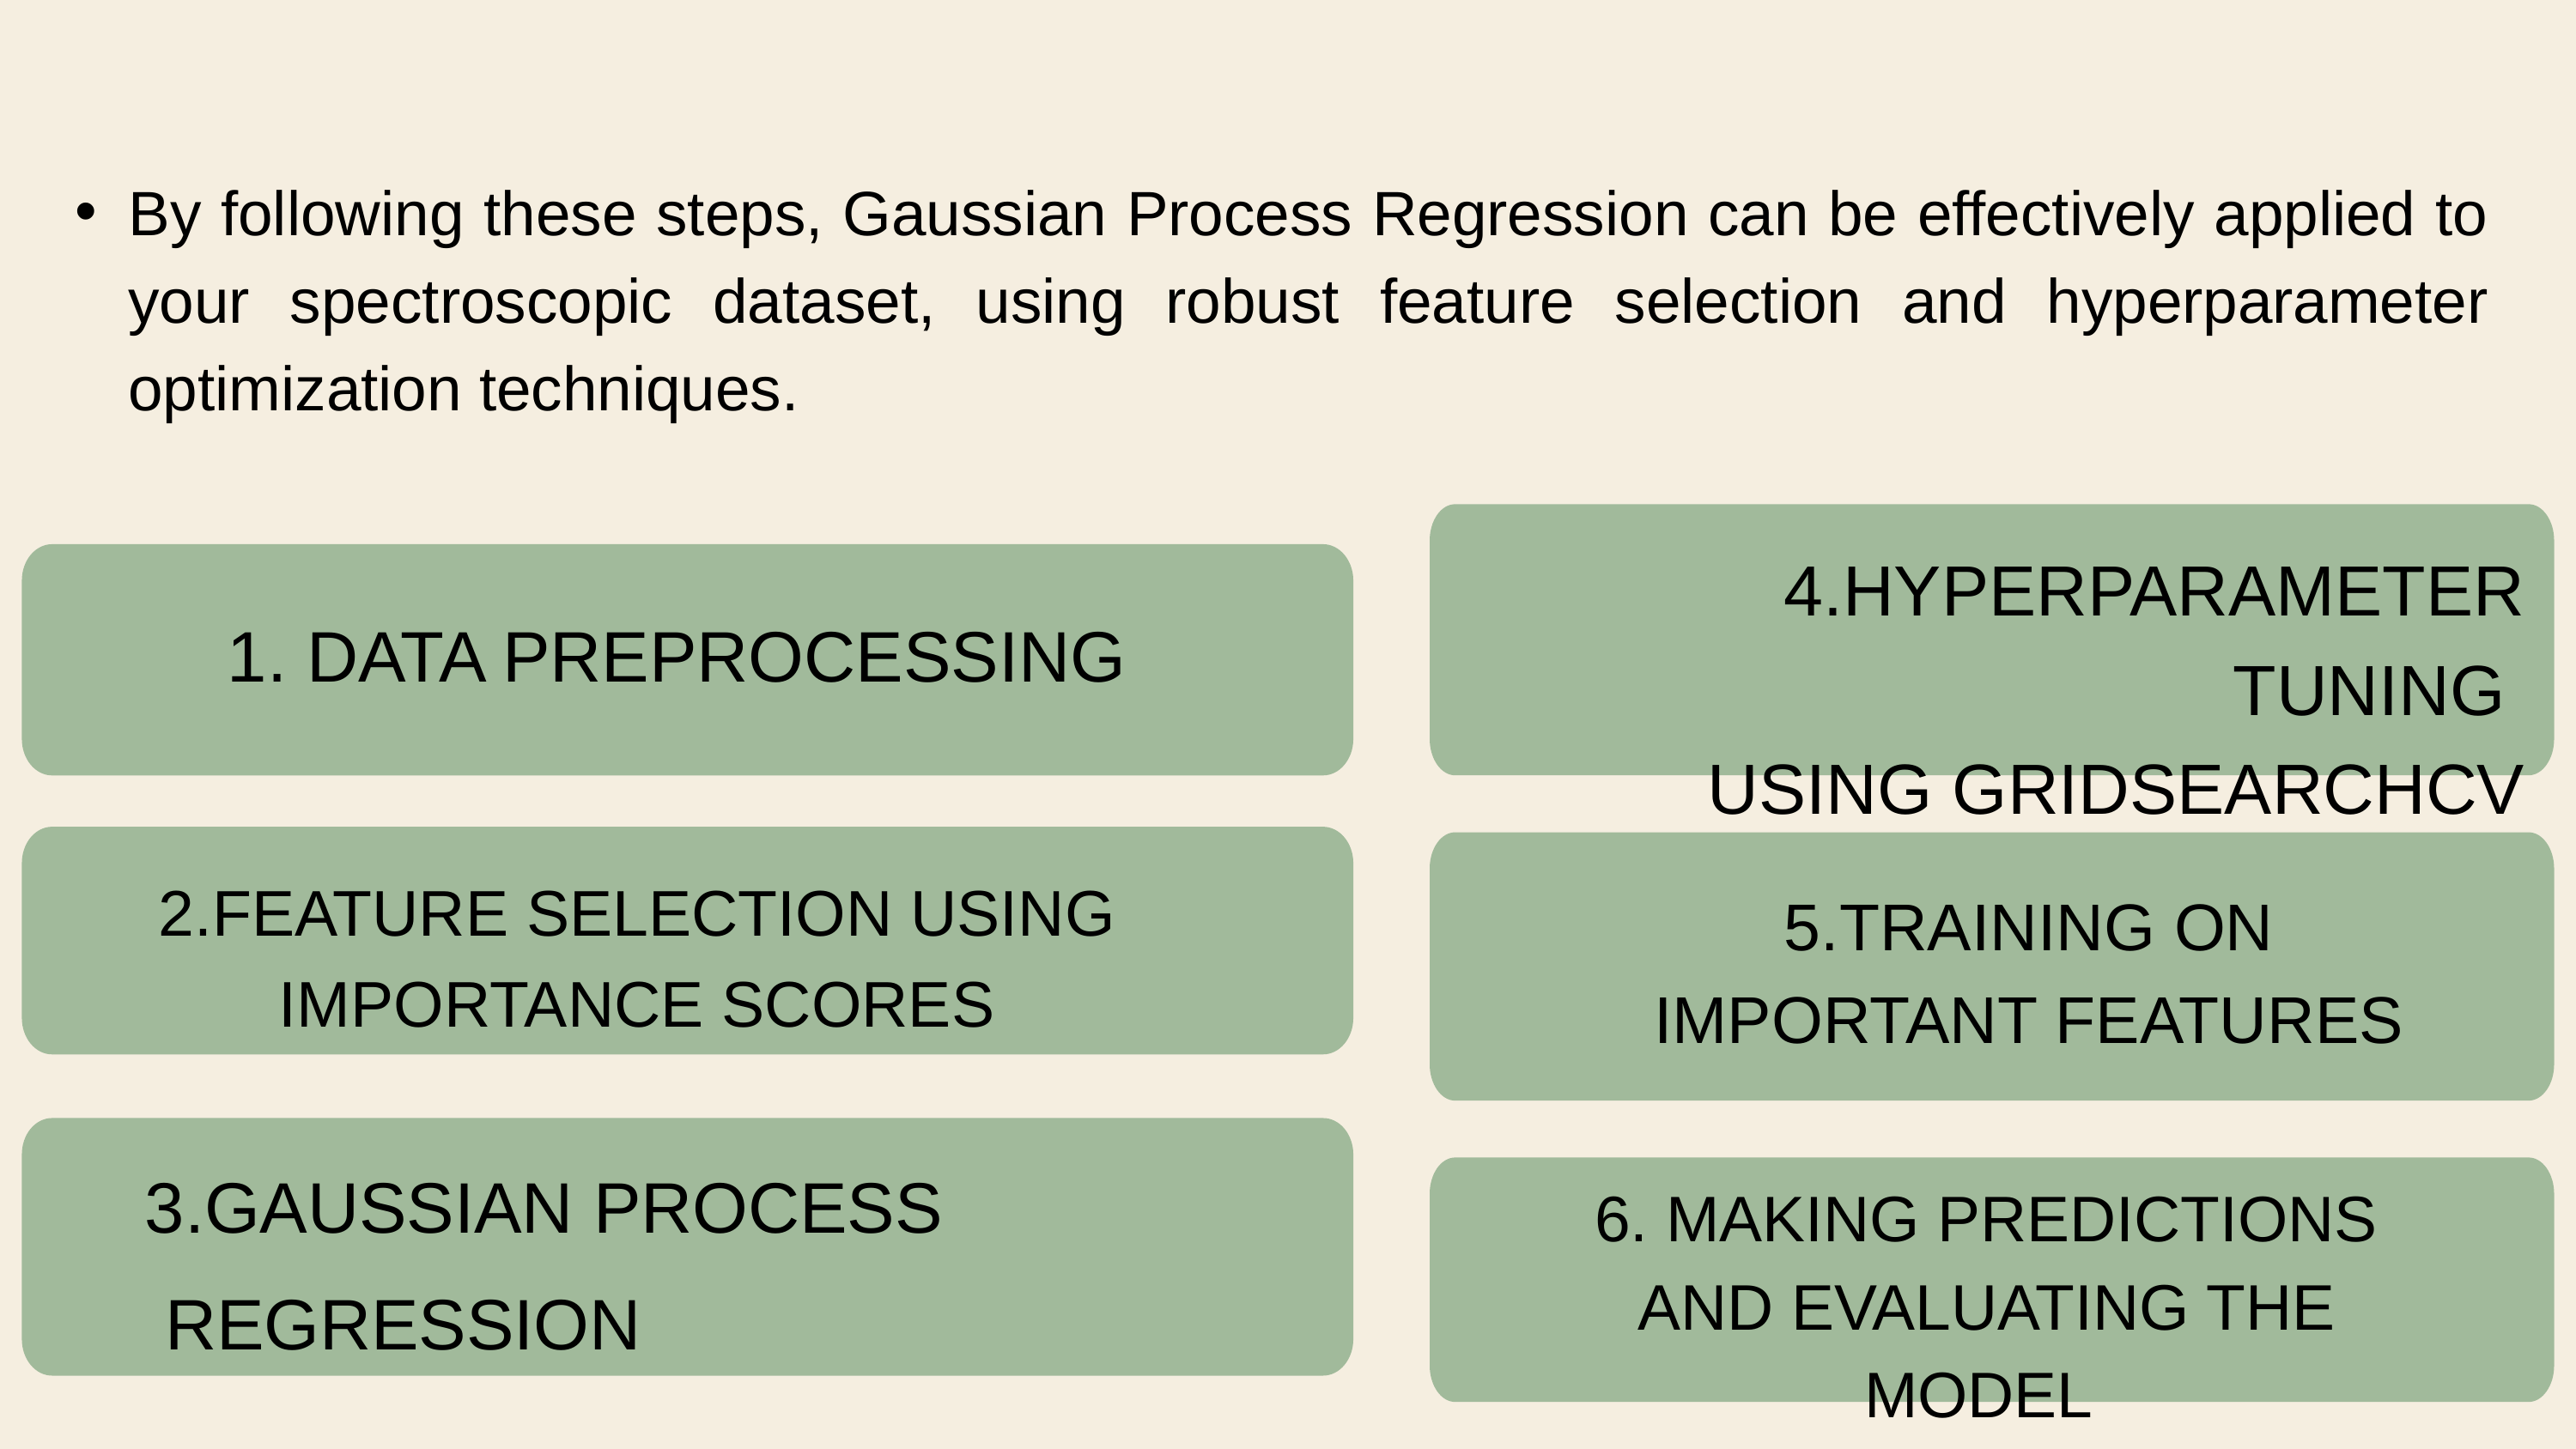

By following these steps, Gaussian Process Regression can be effectively applied to your spectroscopic dataset, using robust feature selection and hyperparameter optimization techniques.

4.HYPERPARAMETER TUNING
USING GRIDSEARCHCV

1. DATA PREPROCESSING

2.FEATURE SELECTION USING IMPORTANCE SCORES
5.TRAINING ON IMPORTANT FEATURES

3.GAUSSIAN PROCESS
 REGRESSION

6. MAKING PREDICTIONS AND EVALUATING THE MODEL